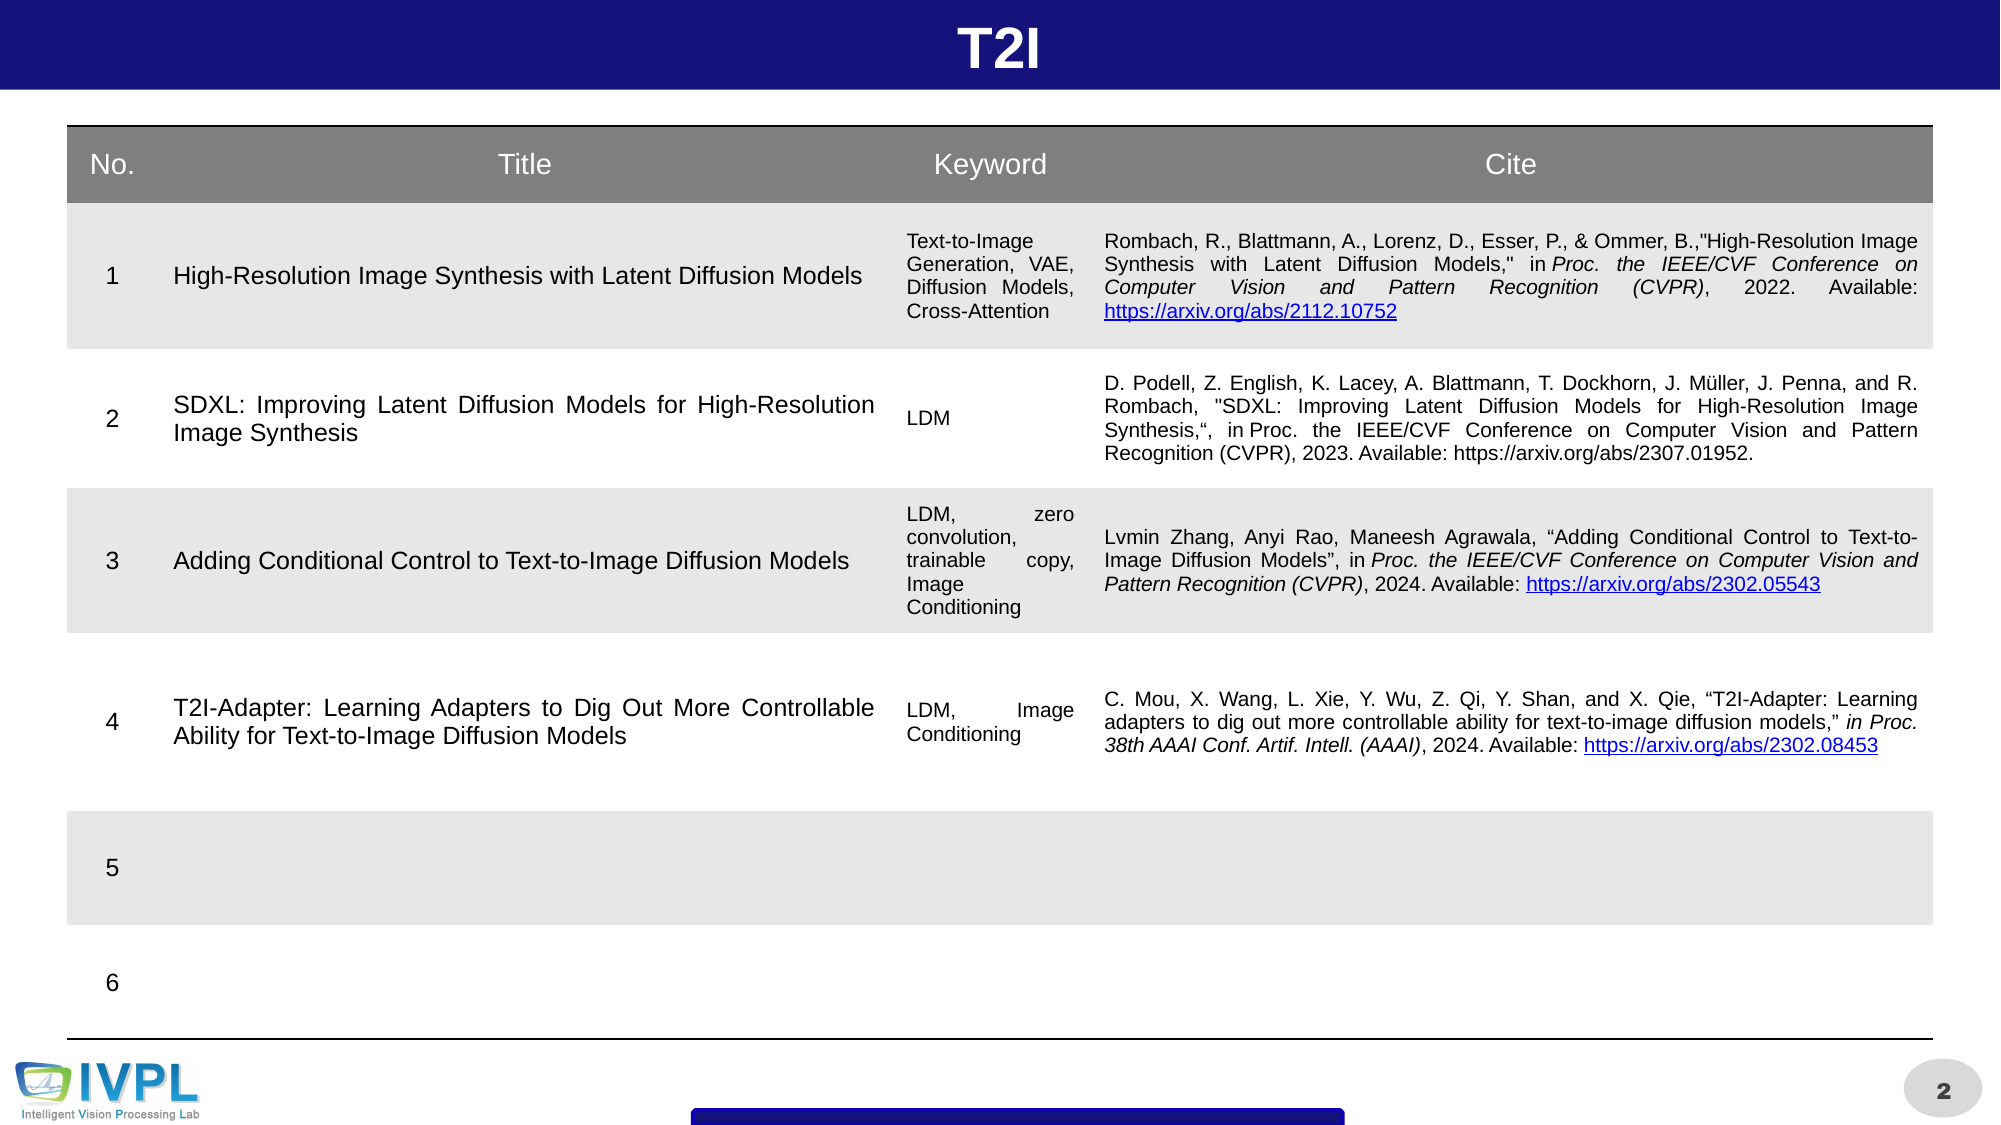

T2I
| No. | Title | Keyword | Cite |
| --- | --- | --- | --- |
| 1 | High-Resolution Image Synthesis with Latent Diffusion Models | Text-to-Image Generation, VAE, Diffusion Models, Cross-Attention | Rombach, R., Blattmann, A., Lorenz, D., Esser, P., & Ommer, B.,"High-Resolution Image Synthesis with Latent Diffusion Models," in Proc. the IEEE/CVF Conference on Computer Vision and Pattern Recognition (CVPR), 2022. Available: https://arxiv.org/abs/2112.10752 |
| 2 | SDXL: Improving Latent Diffusion Models for High-Resolution Image Synthesis | LDM | D. Podell, Z. English, K. Lacey, A. Blattmann, T. Dockhorn, J. Müller, J. Penna, and R. Rombach, "SDXL: Improving Latent Diffusion Models for High-Resolution Image Synthesis,“, in Proc. the IEEE/CVF Conference on Computer Vision and Pattern Recognition (CVPR), 2023. Available: https://arxiv.org/abs/2307.01952. |
| 3 | Adding Conditional Control to Text-to-Image Diffusion Models | LDM, zero convolution, trainable copy, Image Conditioning | Lvmin Zhang, Anyi Rao, Maneesh Agrawala, “Adding Conditional Control to Text-to-Image Diffusion Models”, in Proc. the IEEE/CVF Conference on Computer Vision and Pattern Recognition (CVPR), 2024. Available: https://arxiv.org/abs/2302.05543 |
| 4 | T2I-Adapter: Learning Adapters to Dig Out More Controllable Ability for Text-to-Image Diffusion Models | LDM, Image Conditioning | C. Mou, X. Wang, L. Xie, Y. Wu, Z. Qi, Y. Shan, and X. Qie, “T2I-Adapter: Learning adapters to dig out more controllable ability for text-to-image diffusion models,” in Proc. 38th AAAI Conf. Artif. Intell. (AAAI), 2024. Available: https://arxiv.org/abs/2302.08453 |
| 5 |  |  |  |
| 6 |  |  |  |